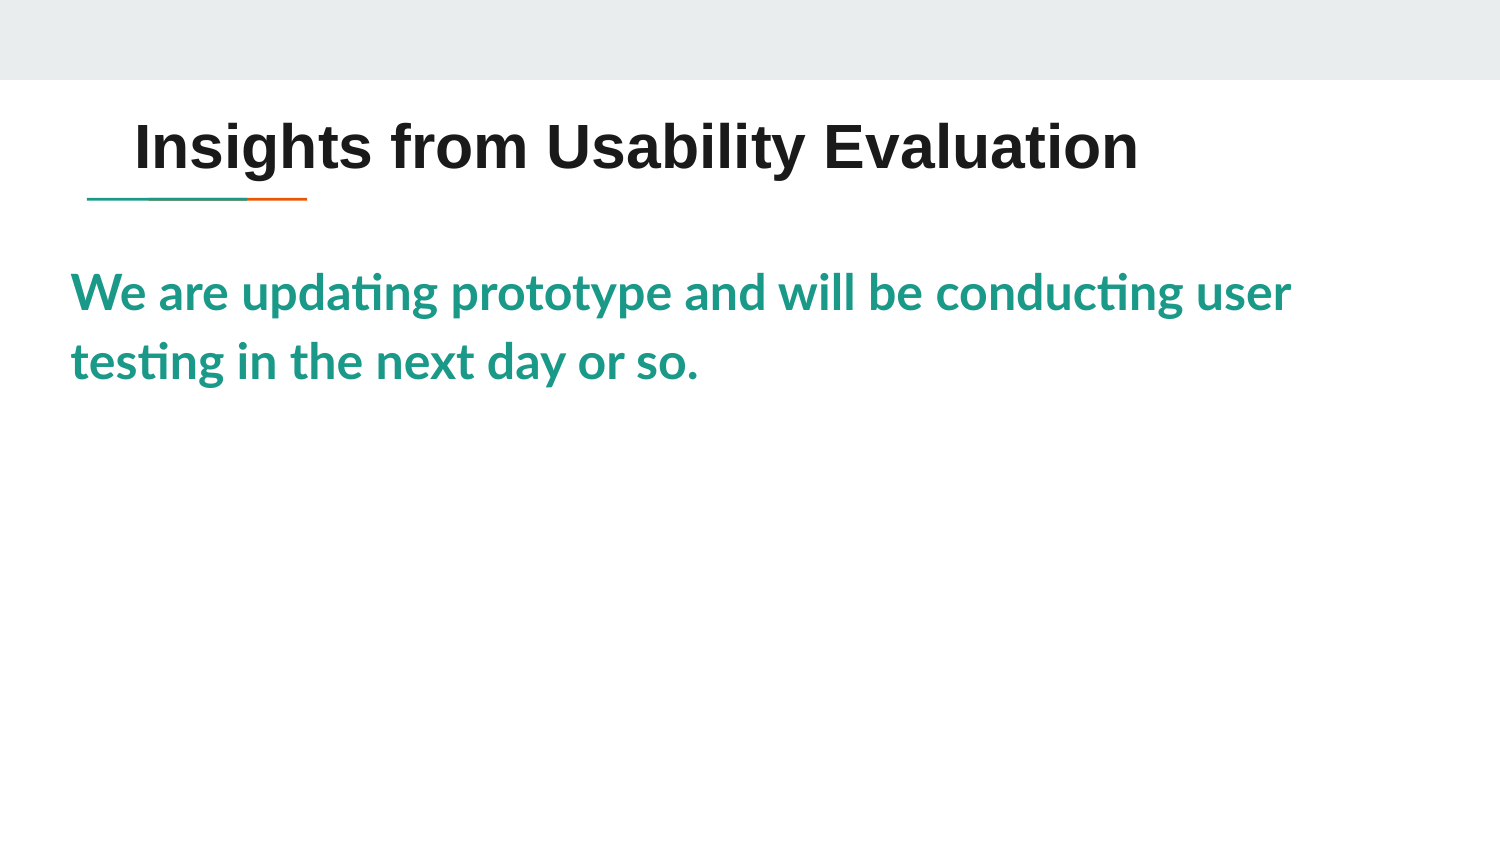

# Insights from Usability Evaluation
We are updating prototype and will be conducting user testing in the next day or so.